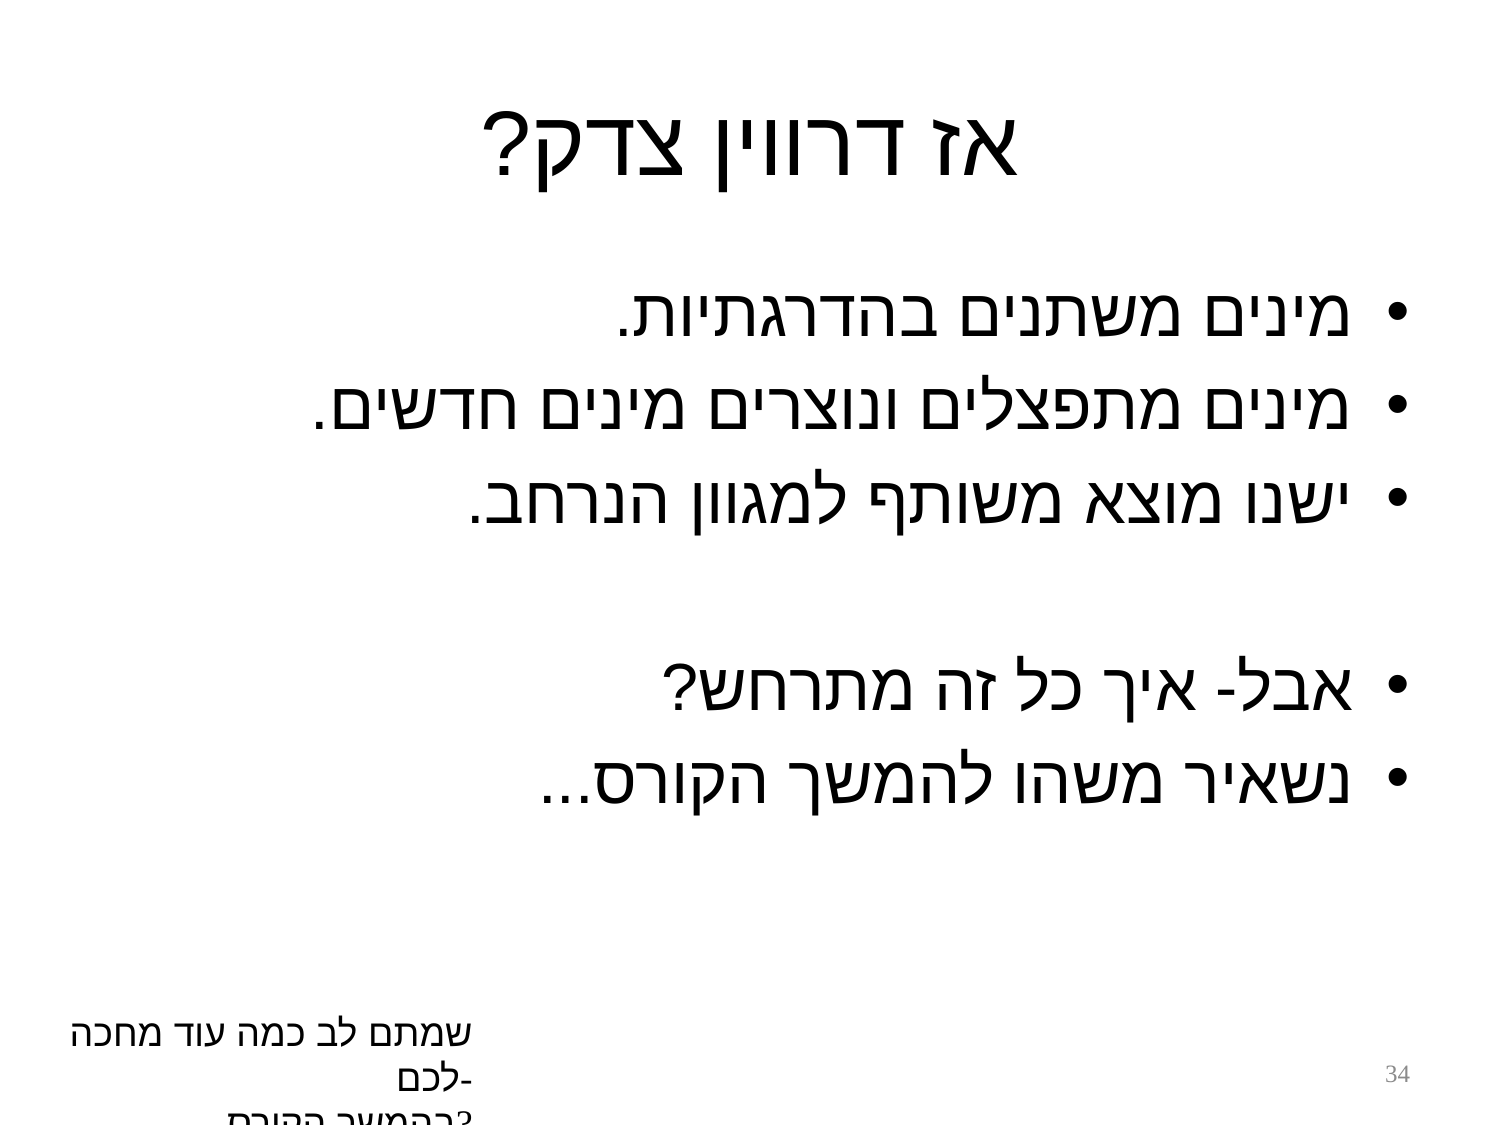

# אז דרווין צדק?
מינים משתנים בהדרגתיות.
מינים מתפצלים ונוצרים מינים חדשים.
ישנו מוצא משותף למגוון הנרחב.

אבל- איך כל זה מתרחש?
נשאיר משהו להמשך הקורס...

שמתם לב כמה עוד מחכה לכם-
בהמשך הקורס?
34